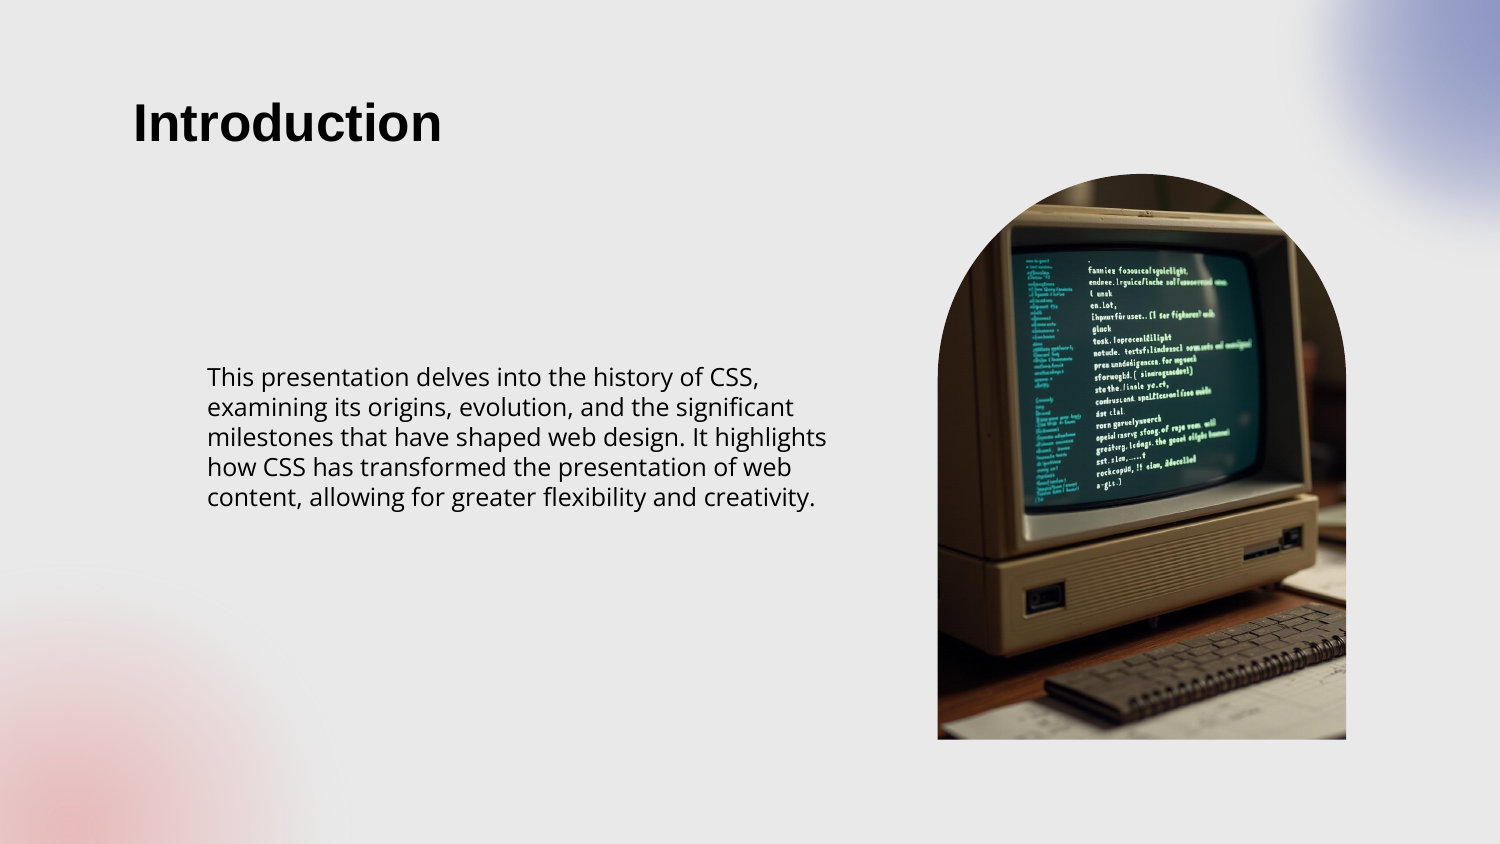

# Introduction

This presentation delves into the history of CSS, examining its origins, evolution, and the significant milestones that have shaped web design. It highlights how CSS has transformed the presentation of web content, allowing for greater flexibility and creativity.